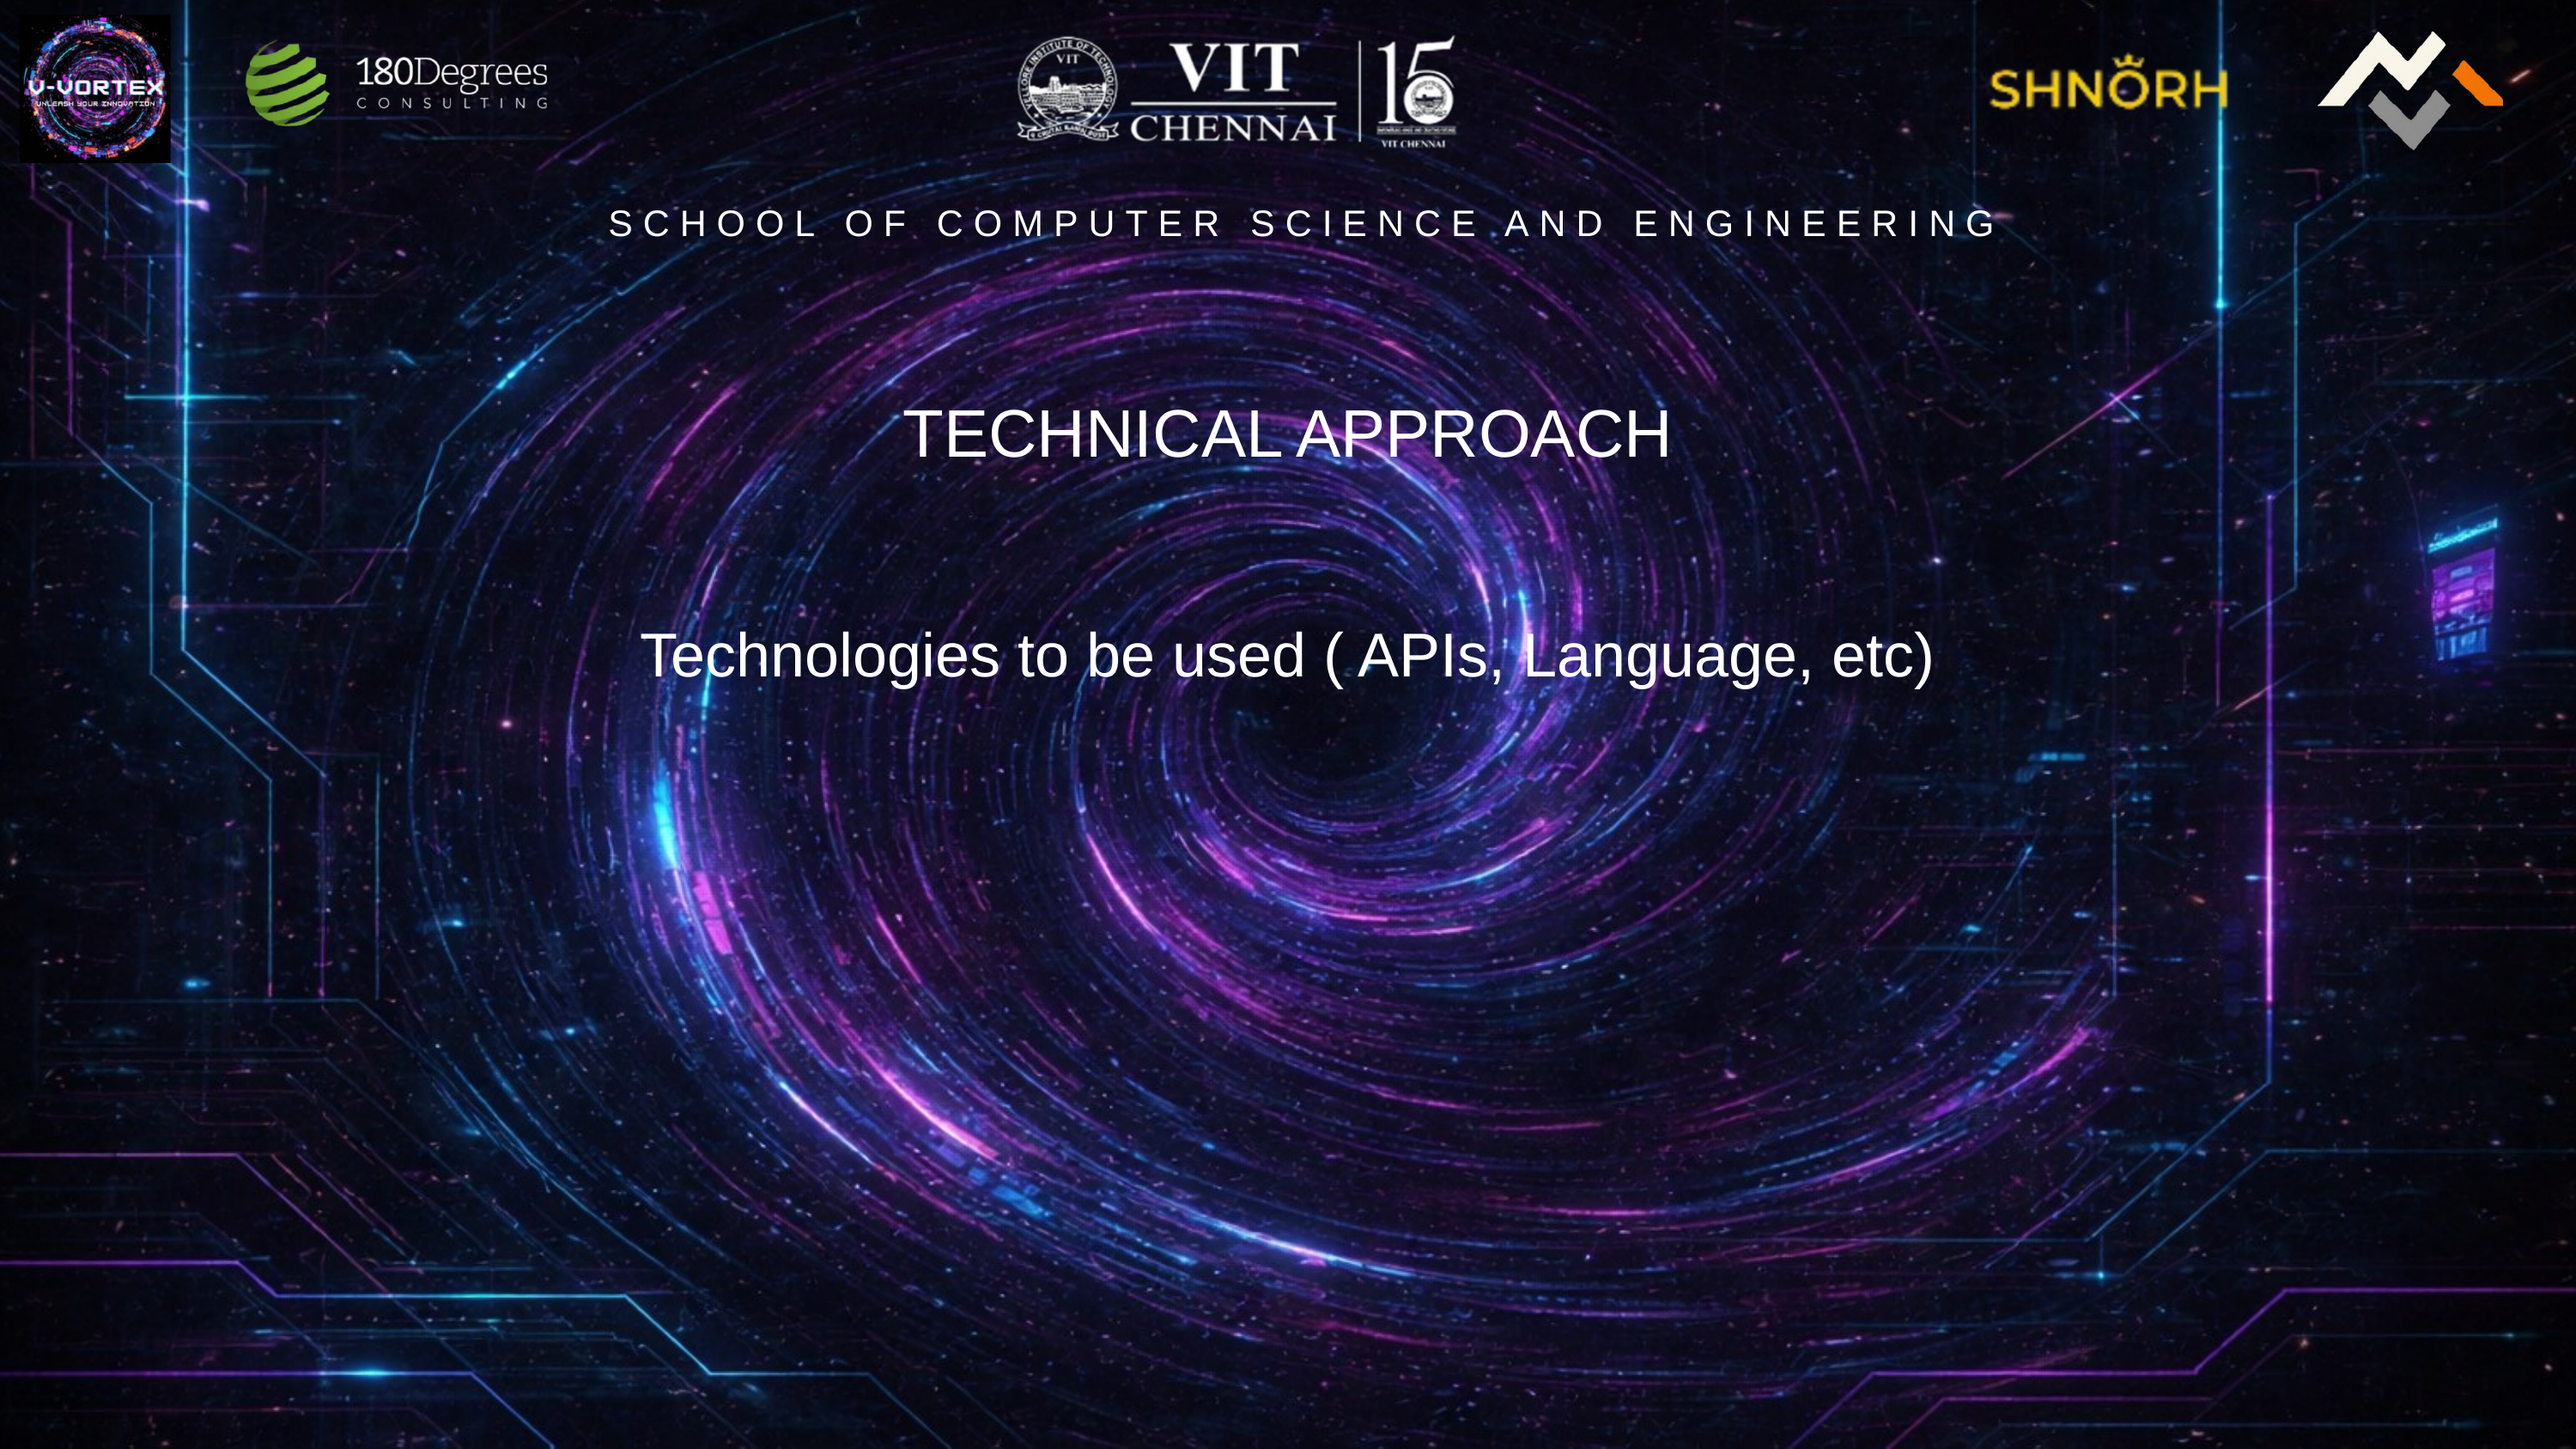

SCHOOL OF COMPUTER SCIENCE AND ENGINEERING

TECHNICAL APPROACH
Technologies to be used ( APIs, Language, etc)